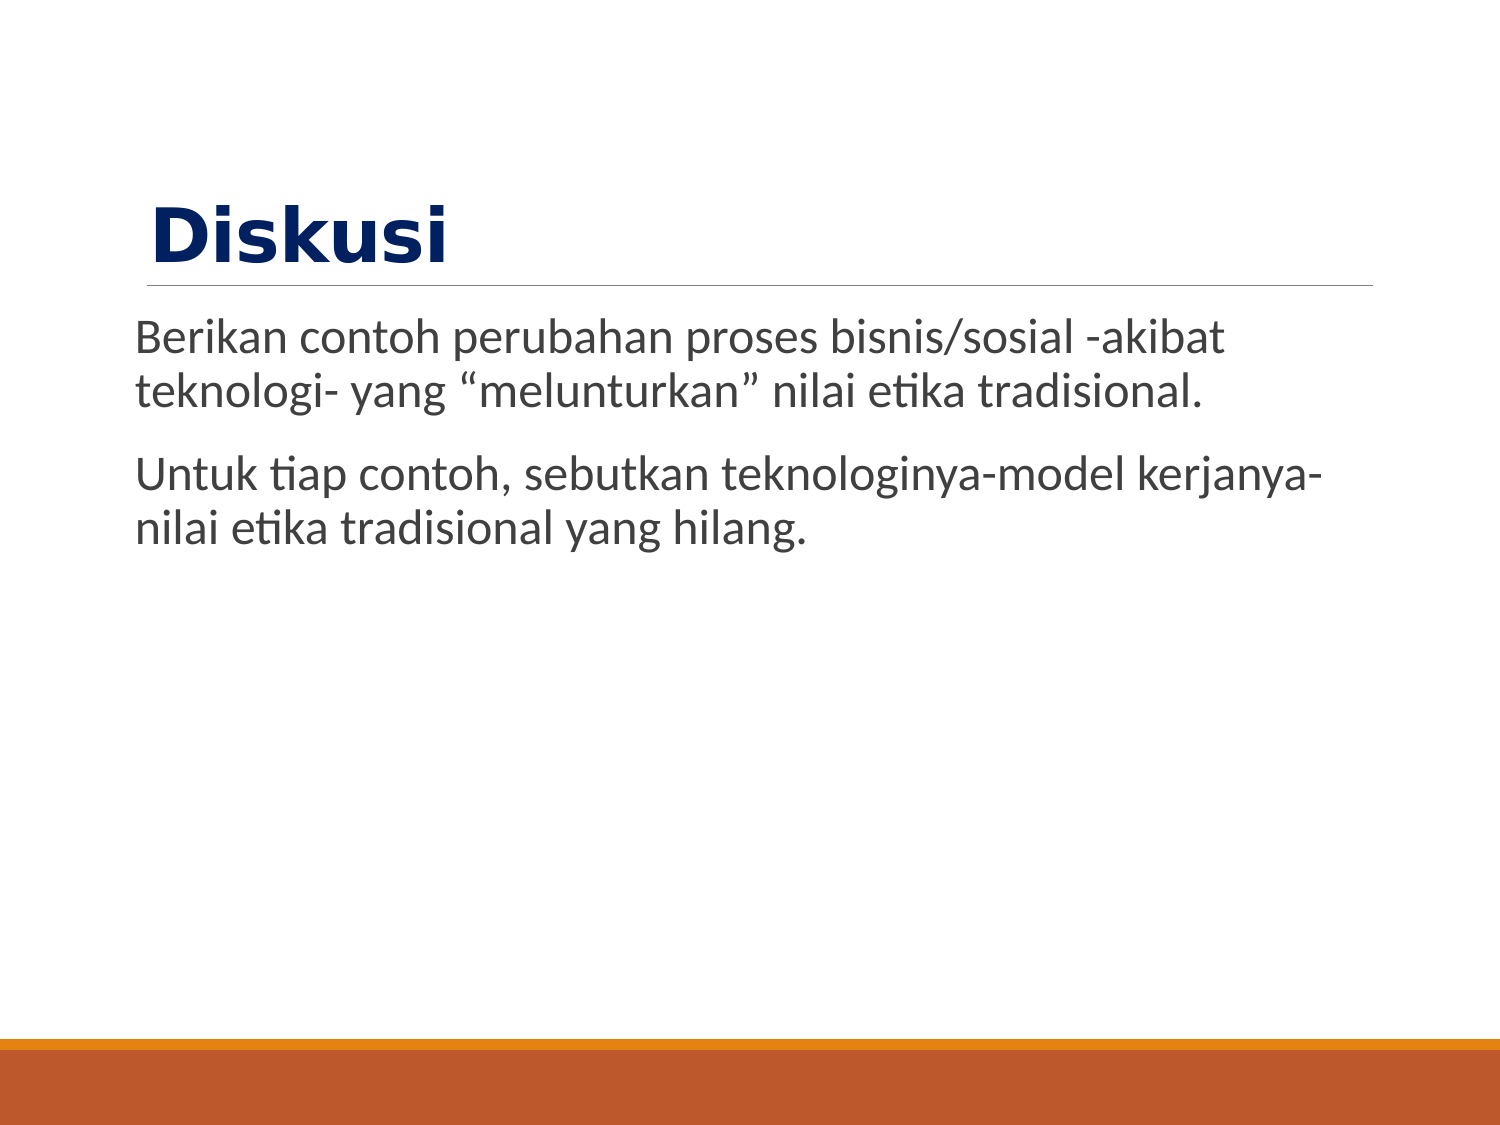

# Diskusi
Berikan contoh perubahan proses bisnis/sosial -akibat teknologi- yang “melunturkan” nilai etika tradisional.
Untuk tiap contoh, sebutkan teknologinya-model kerjanya-nilai etika tradisional yang hilang.